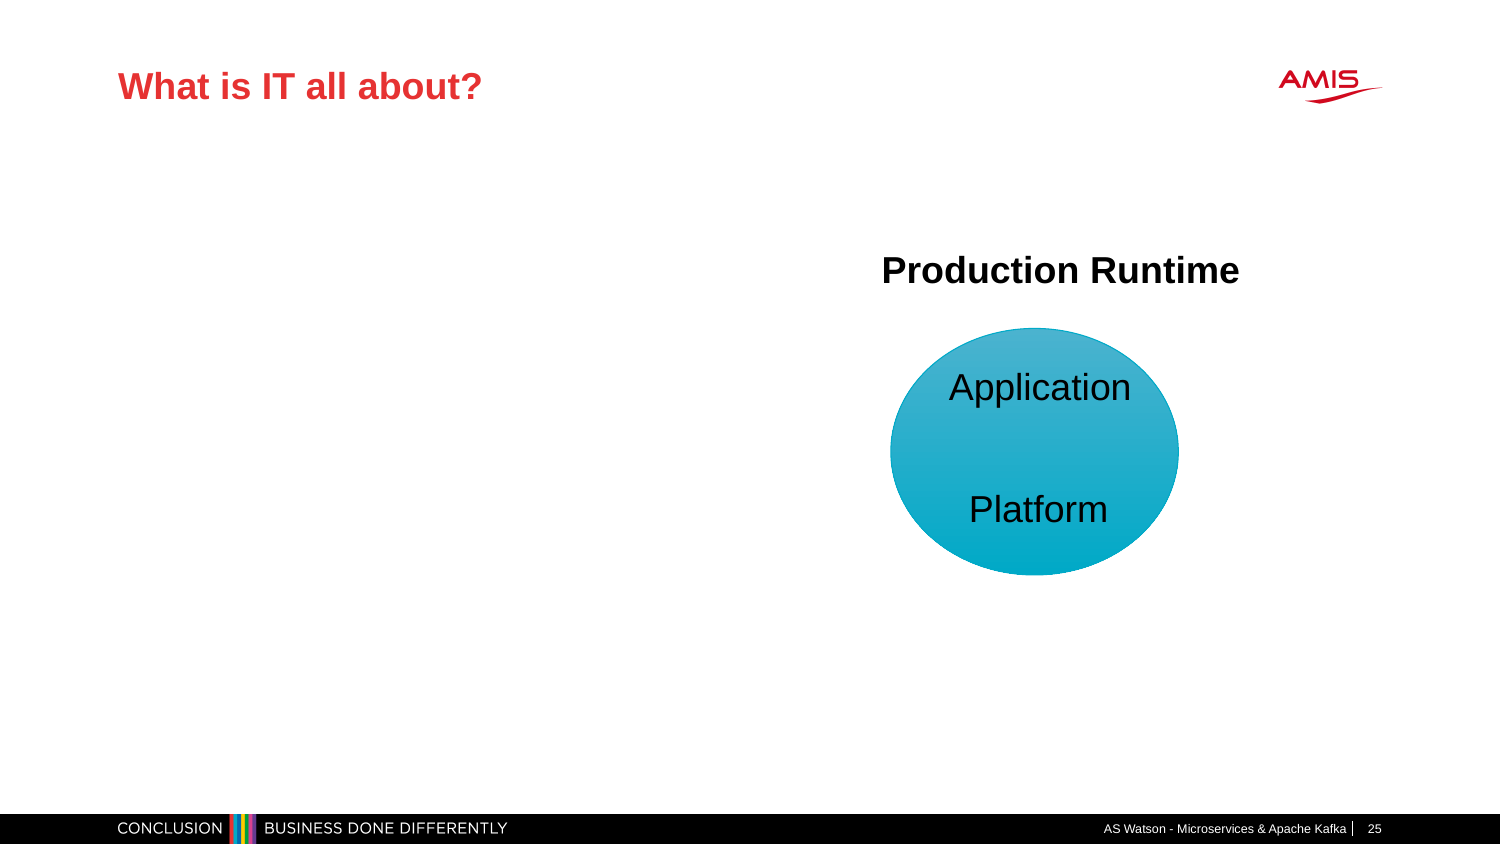

# What is IT all about?

Production Runtime

Application
Platform
AS Watson - Microservices & Apache Kafka
25